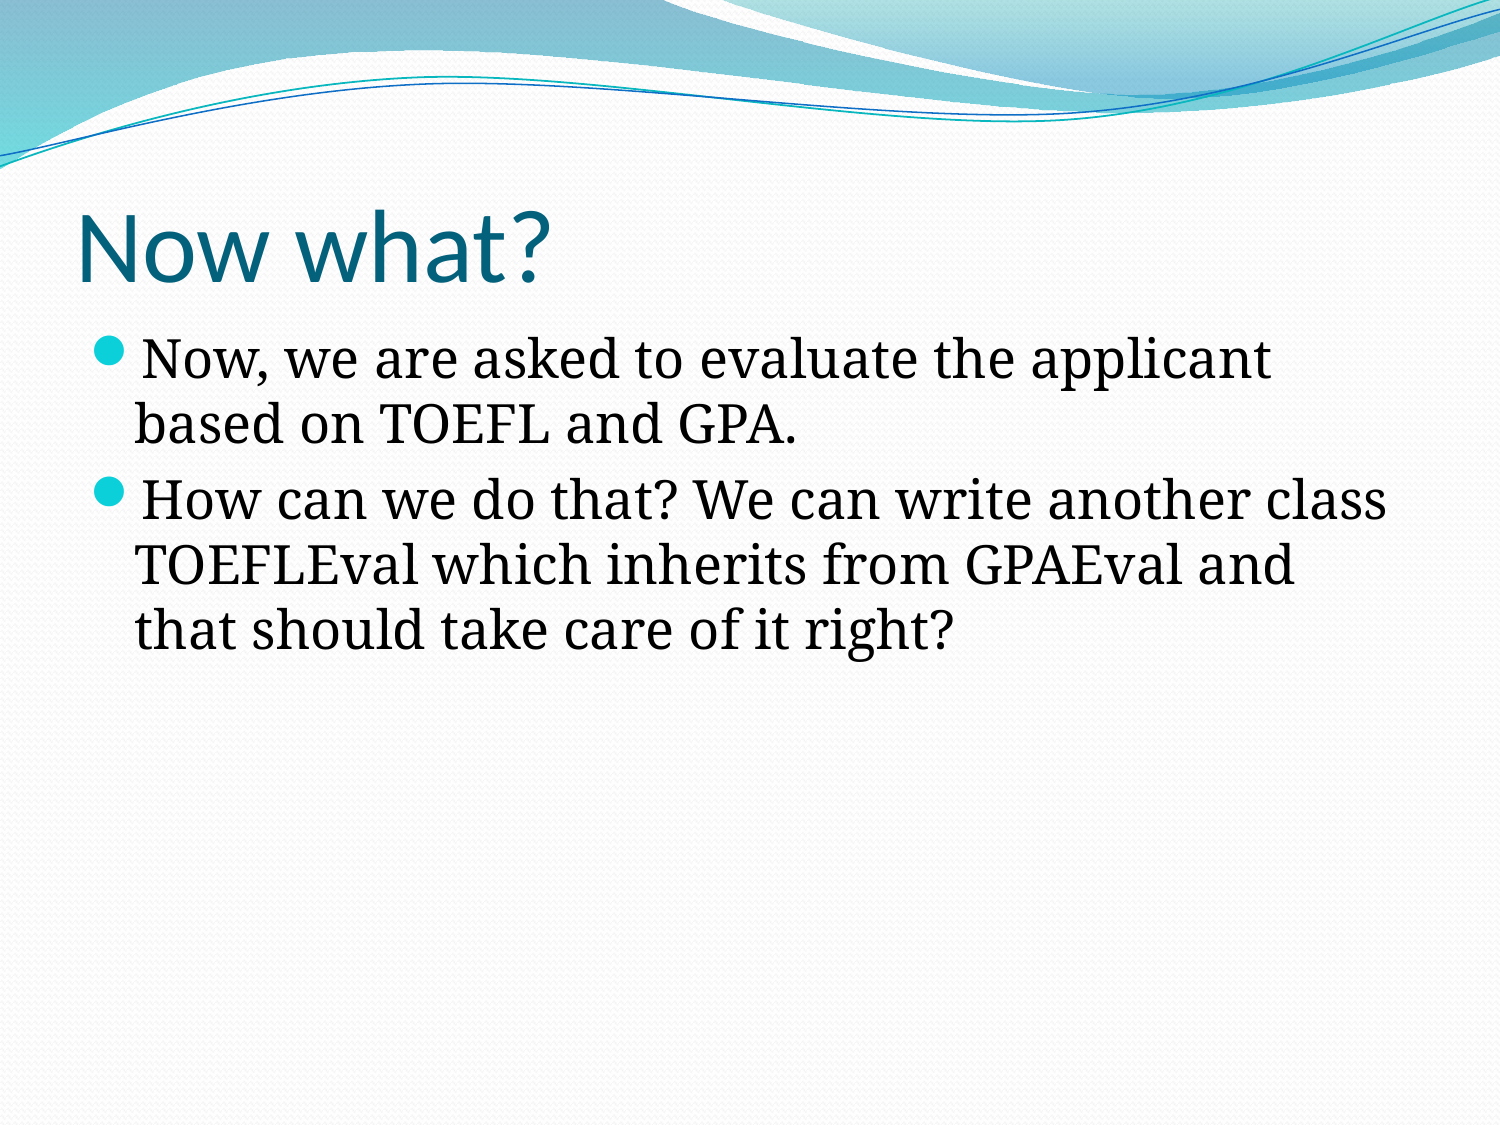

# Now what?
Now, we are asked to evaluate the applicant based on TOEFL and GPA.
How can we do that? We can write another class TOEFLEval which inherits from GPAEval and that should take care of it right?